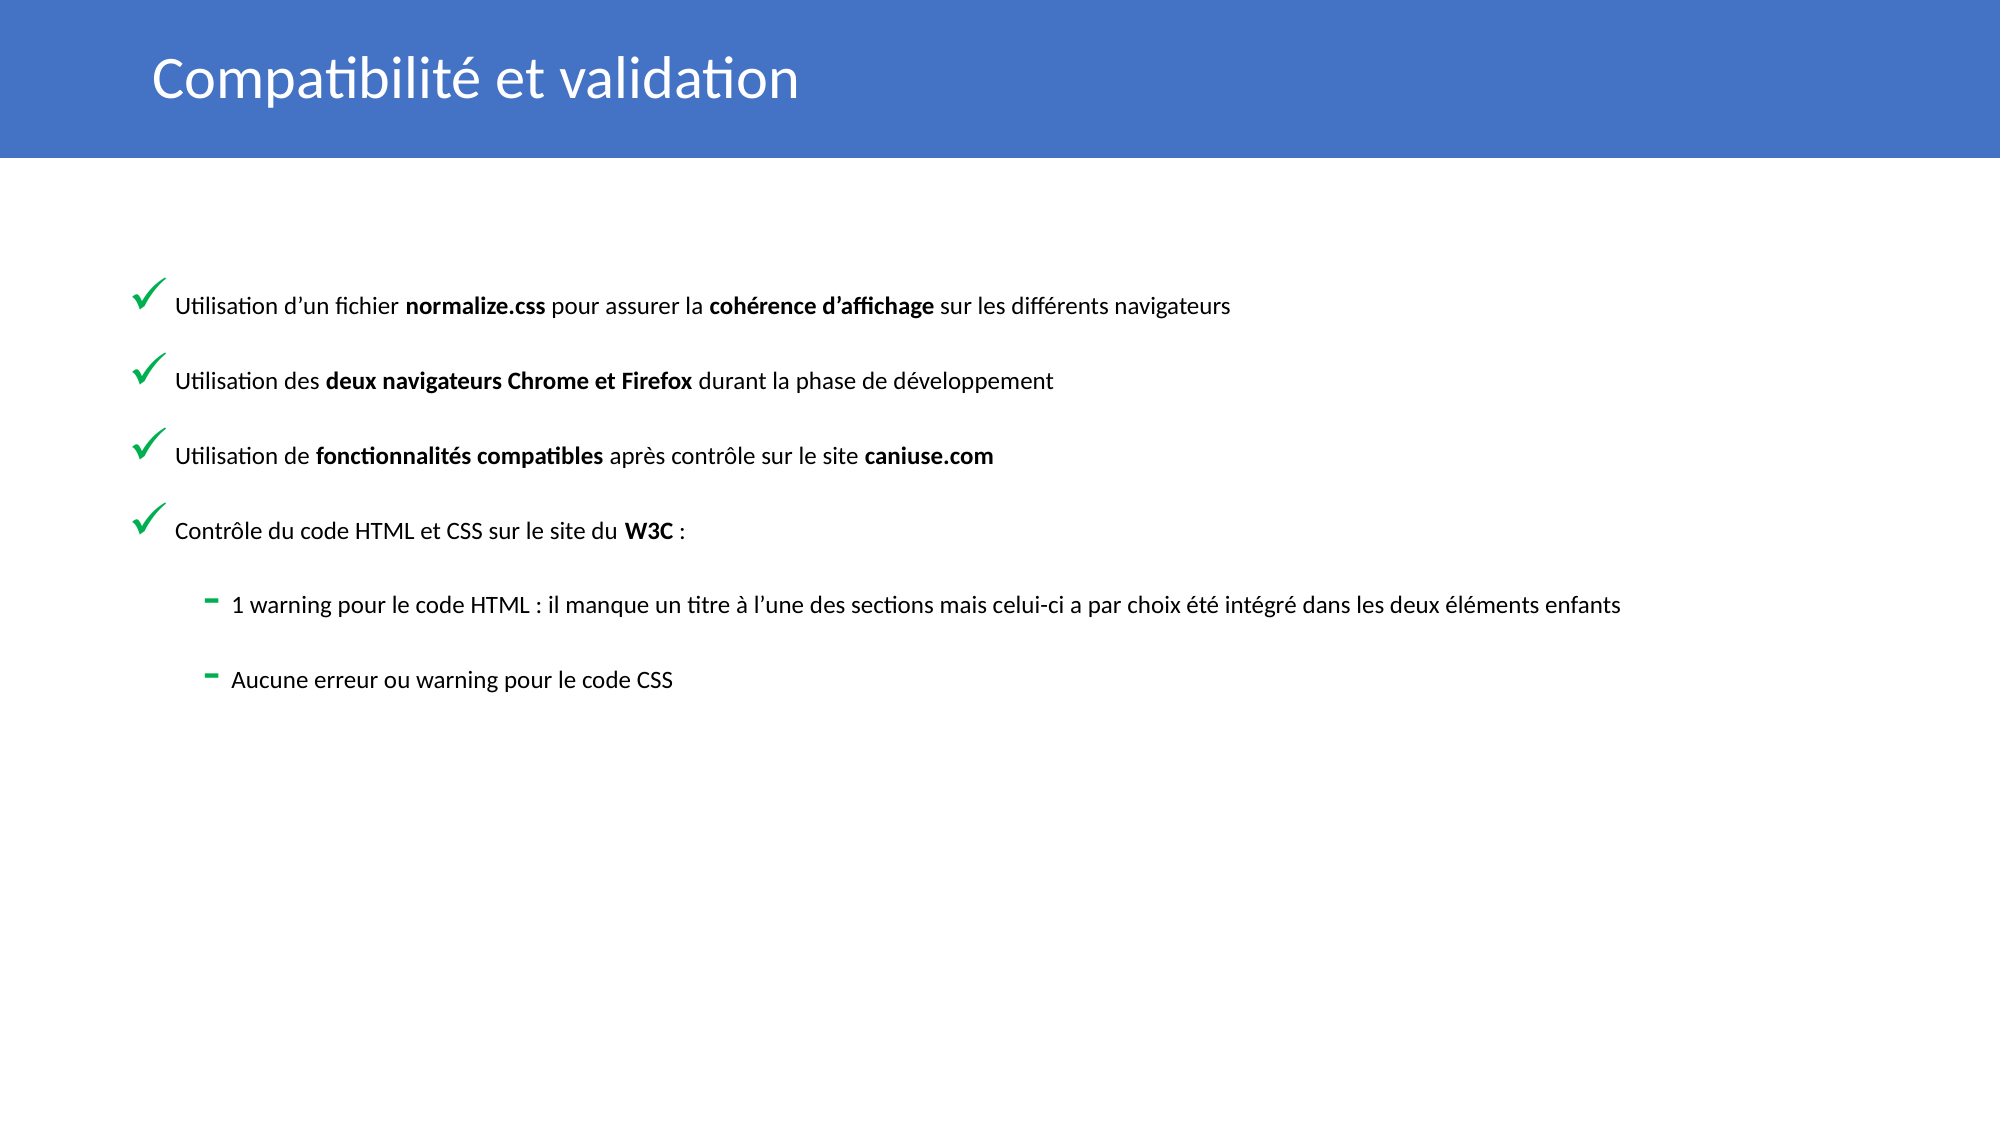

# Compatibilité et validation
Utilisation d’un fichier normalize.css pour assurer la cohérence d’affichage sur les différents navigateurs
Utilisation des deux navigateurs Chrome et Firefox durant la phase de développement
Utilisation de fonctionnalités compatibles après contrôle sur le site caniuse.com
Contrôle du code HTML et CSS sur le site du W3C :
1 warning pour le code HTML : il manque un titre à l’une des sections mais celui-ci a par choix été intégré dans les deux éléments enfants
Aucune erreur ou warning pour le code CSS